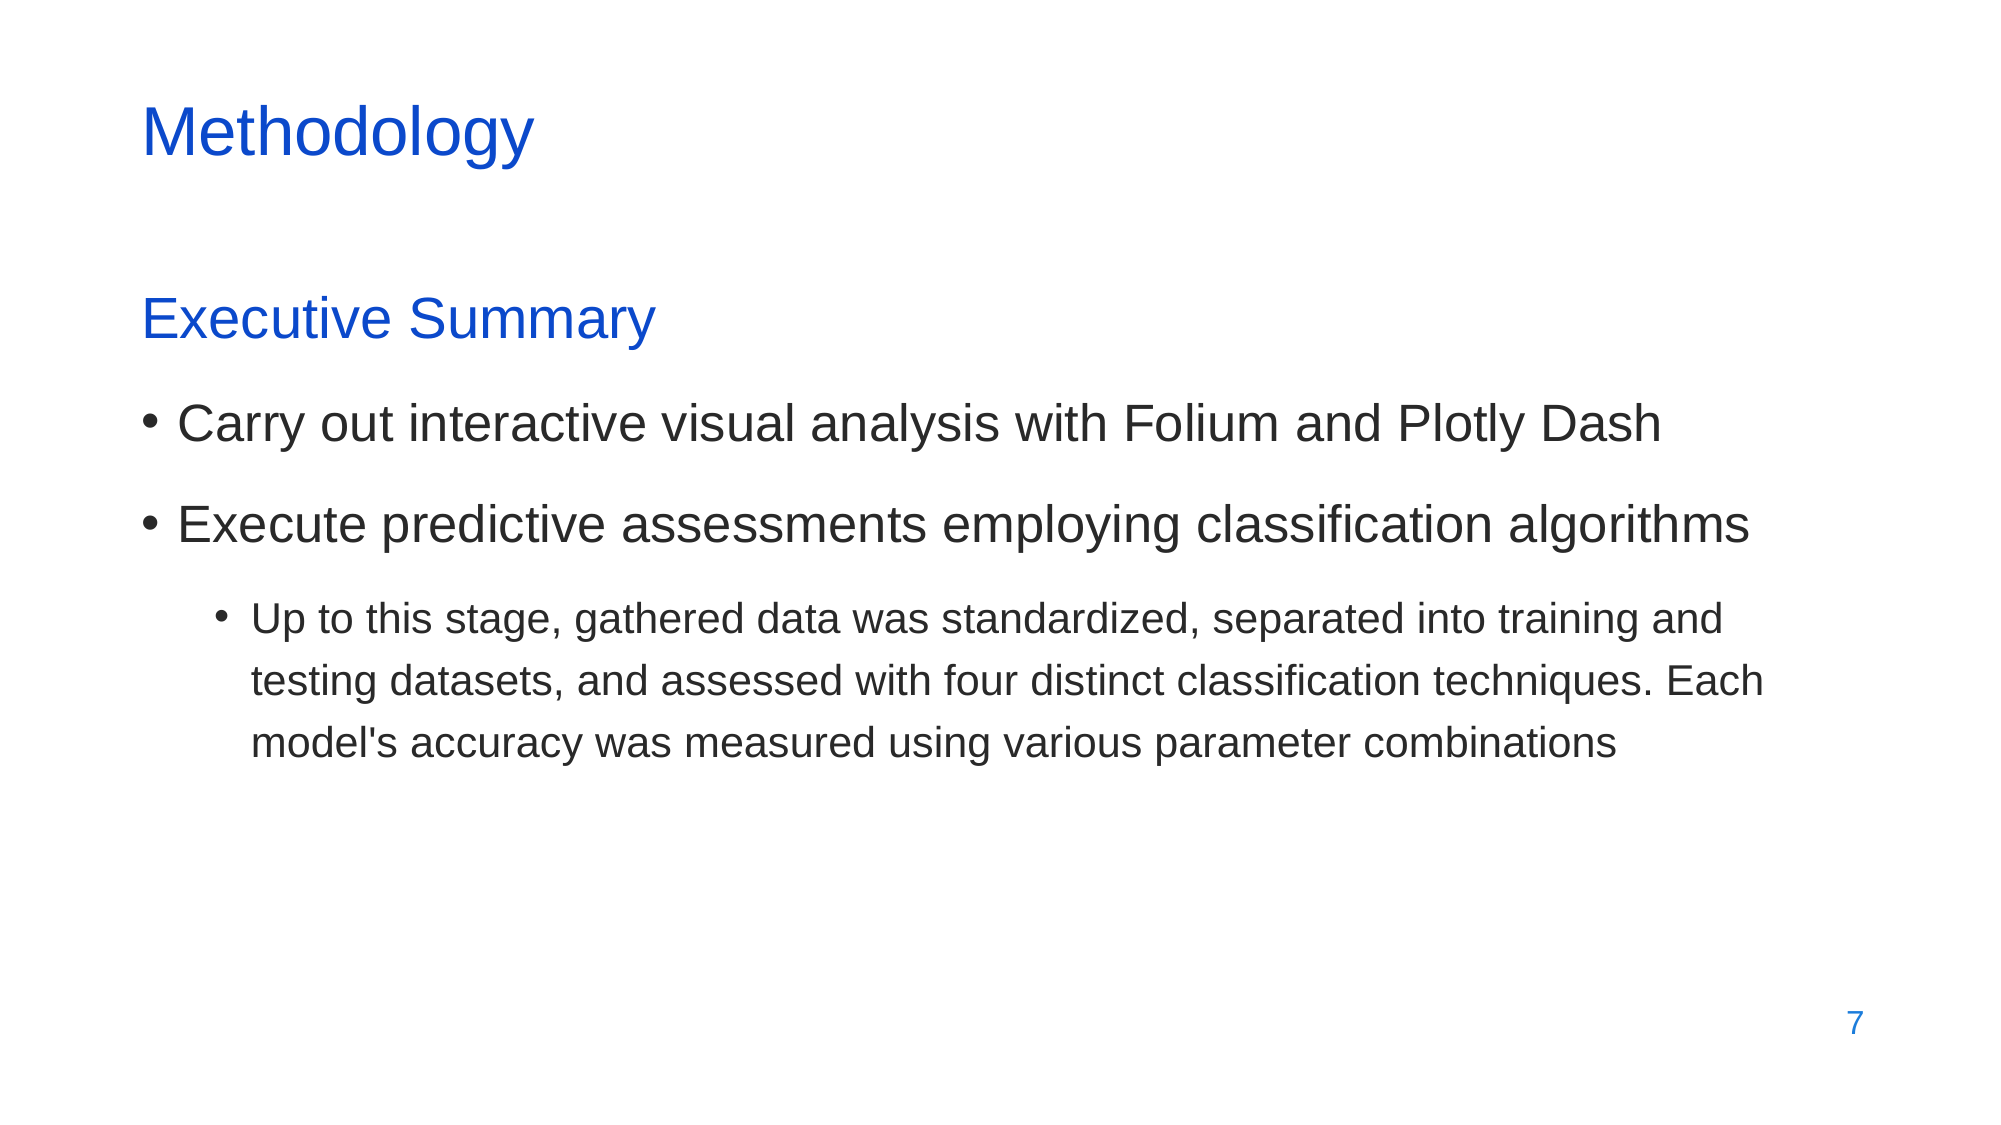

Methodology
Executive Summary
Carry out interactive visual analysis with Folium and Plotly Dash
Execute predictive assessments employing classification algorithms
Up to this stage, gathered data was standardized, separated into training and testing datasets, and assessed with four distinct classification techniques. Each model's accuracy was measured using various parameter combinations
7